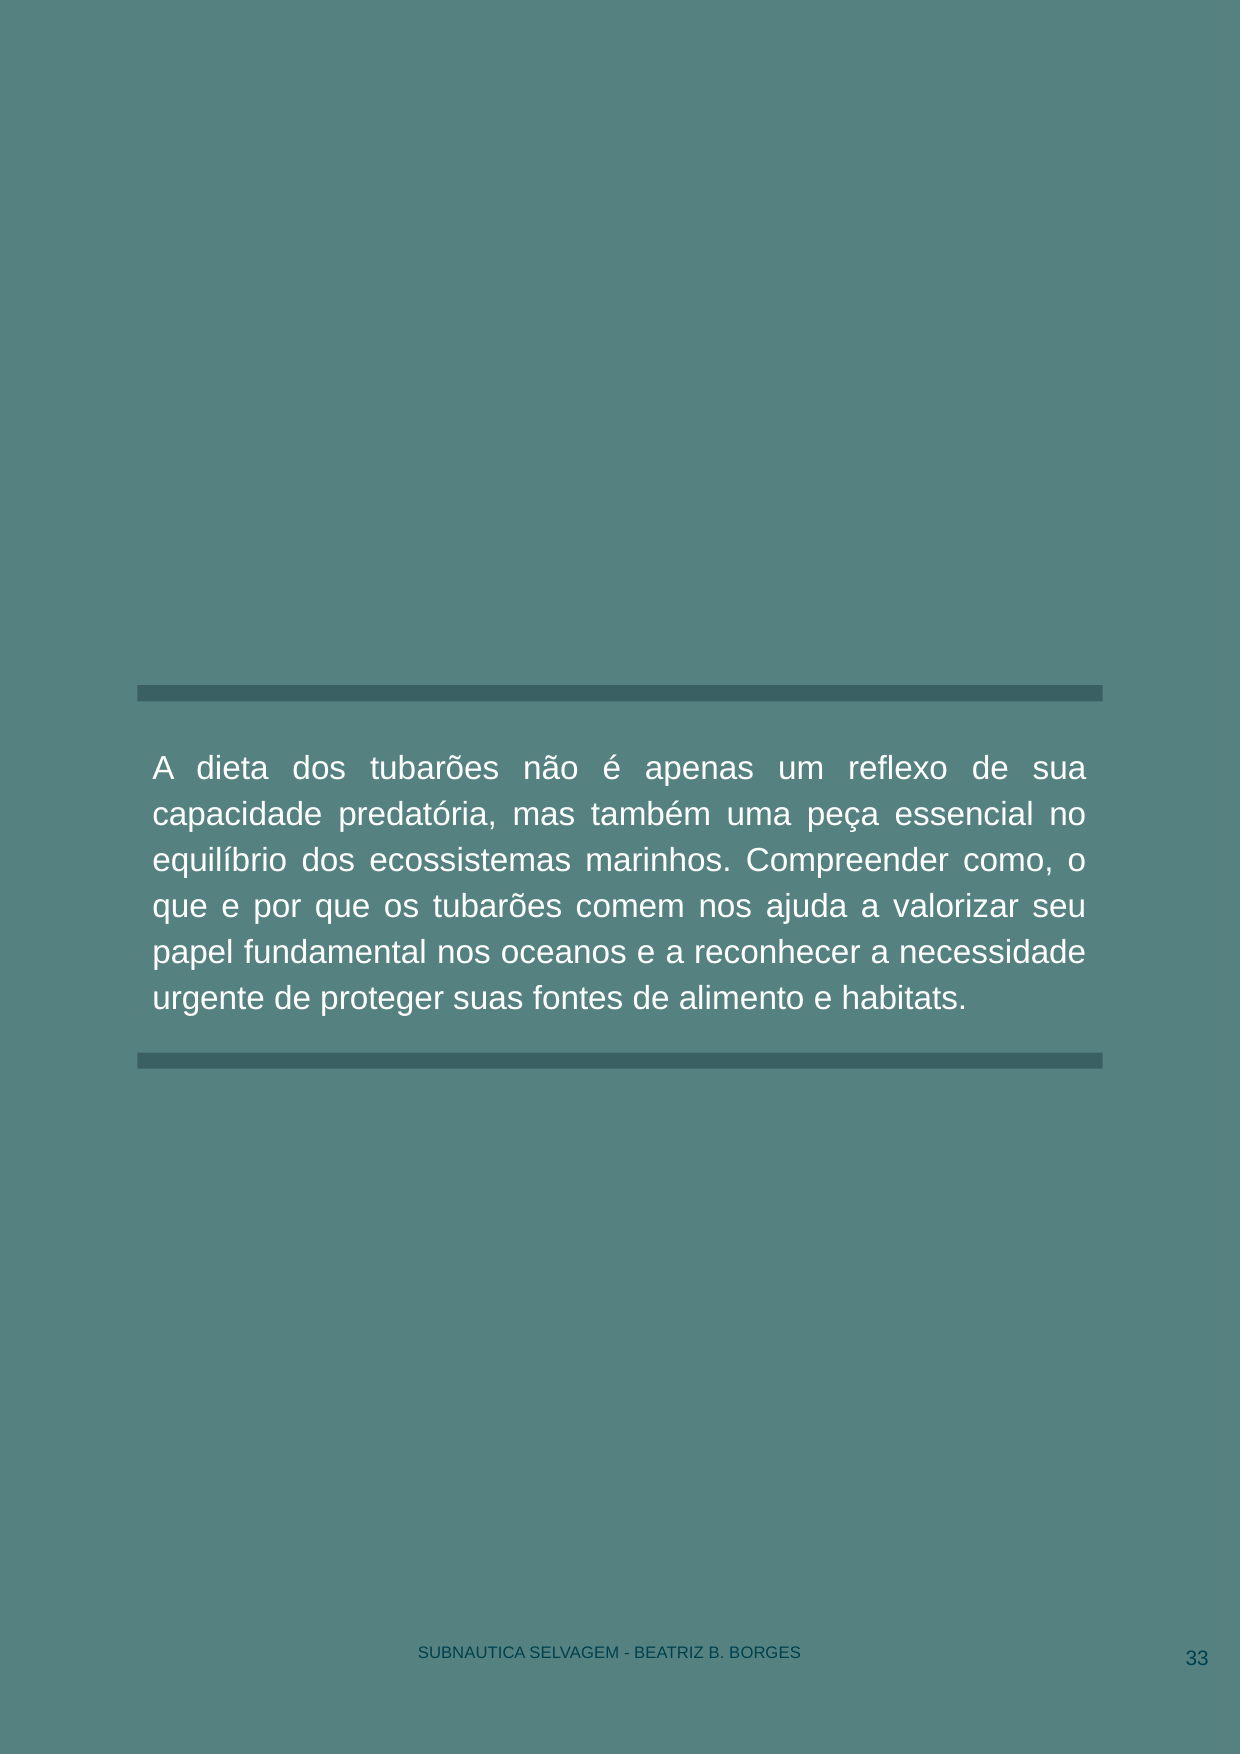

A dieta dos tubarões não é apenas um reflexo de sua capacidade predatória, mas também uma peça essencial no equilíbrio dos ecossistemas marinhos. Compreender como, o que e por que os tubarões comem nos ajuda a valorizar seu papel fundamental nos oceanos e a reconhecer a necessidade urgente de proteger suas fontes de alimento e habitats.

33
SUBNAUTICA SELVAGEM - BEATRIZ B. BORGES